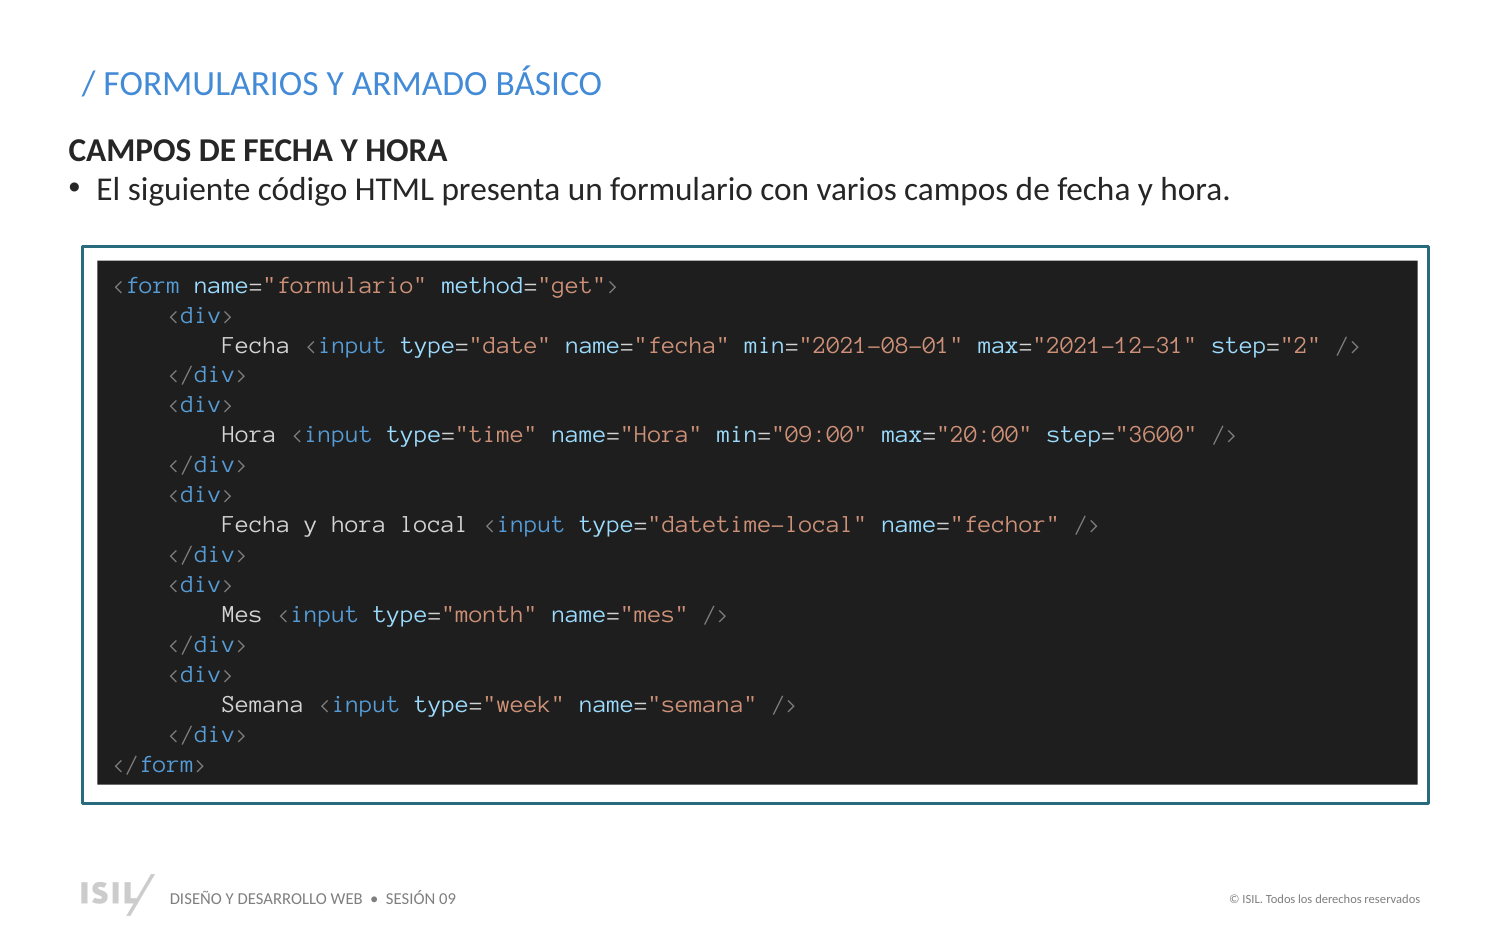

/ FORMULARIOS Y ARMADO BÁSICO
CAMPOS DE FECHA Y HORA
El siguiente código HTML presenta un formulario con varios campos de fecha y hora.
≈¬¬¬ççç
<form name="formulario" method="get">
    <div>
        Fecha <input type="date" name="fecha" min="2021-08-01" max="2021-12-31" step="2" />
    </div>
    <div>
        Hora <input type="time" name="Hora" min="09:00" max="20:00" step="3600" />
    </div>
    <div>
        Fecha y hora local <input type="datetime-local" name="fechor" />
    </div>
    <div>
        Mes <input type="month" name="mes" />
    </div>
    <div>
        Semana <input type="week" name="semana" />
    </div>
</form>